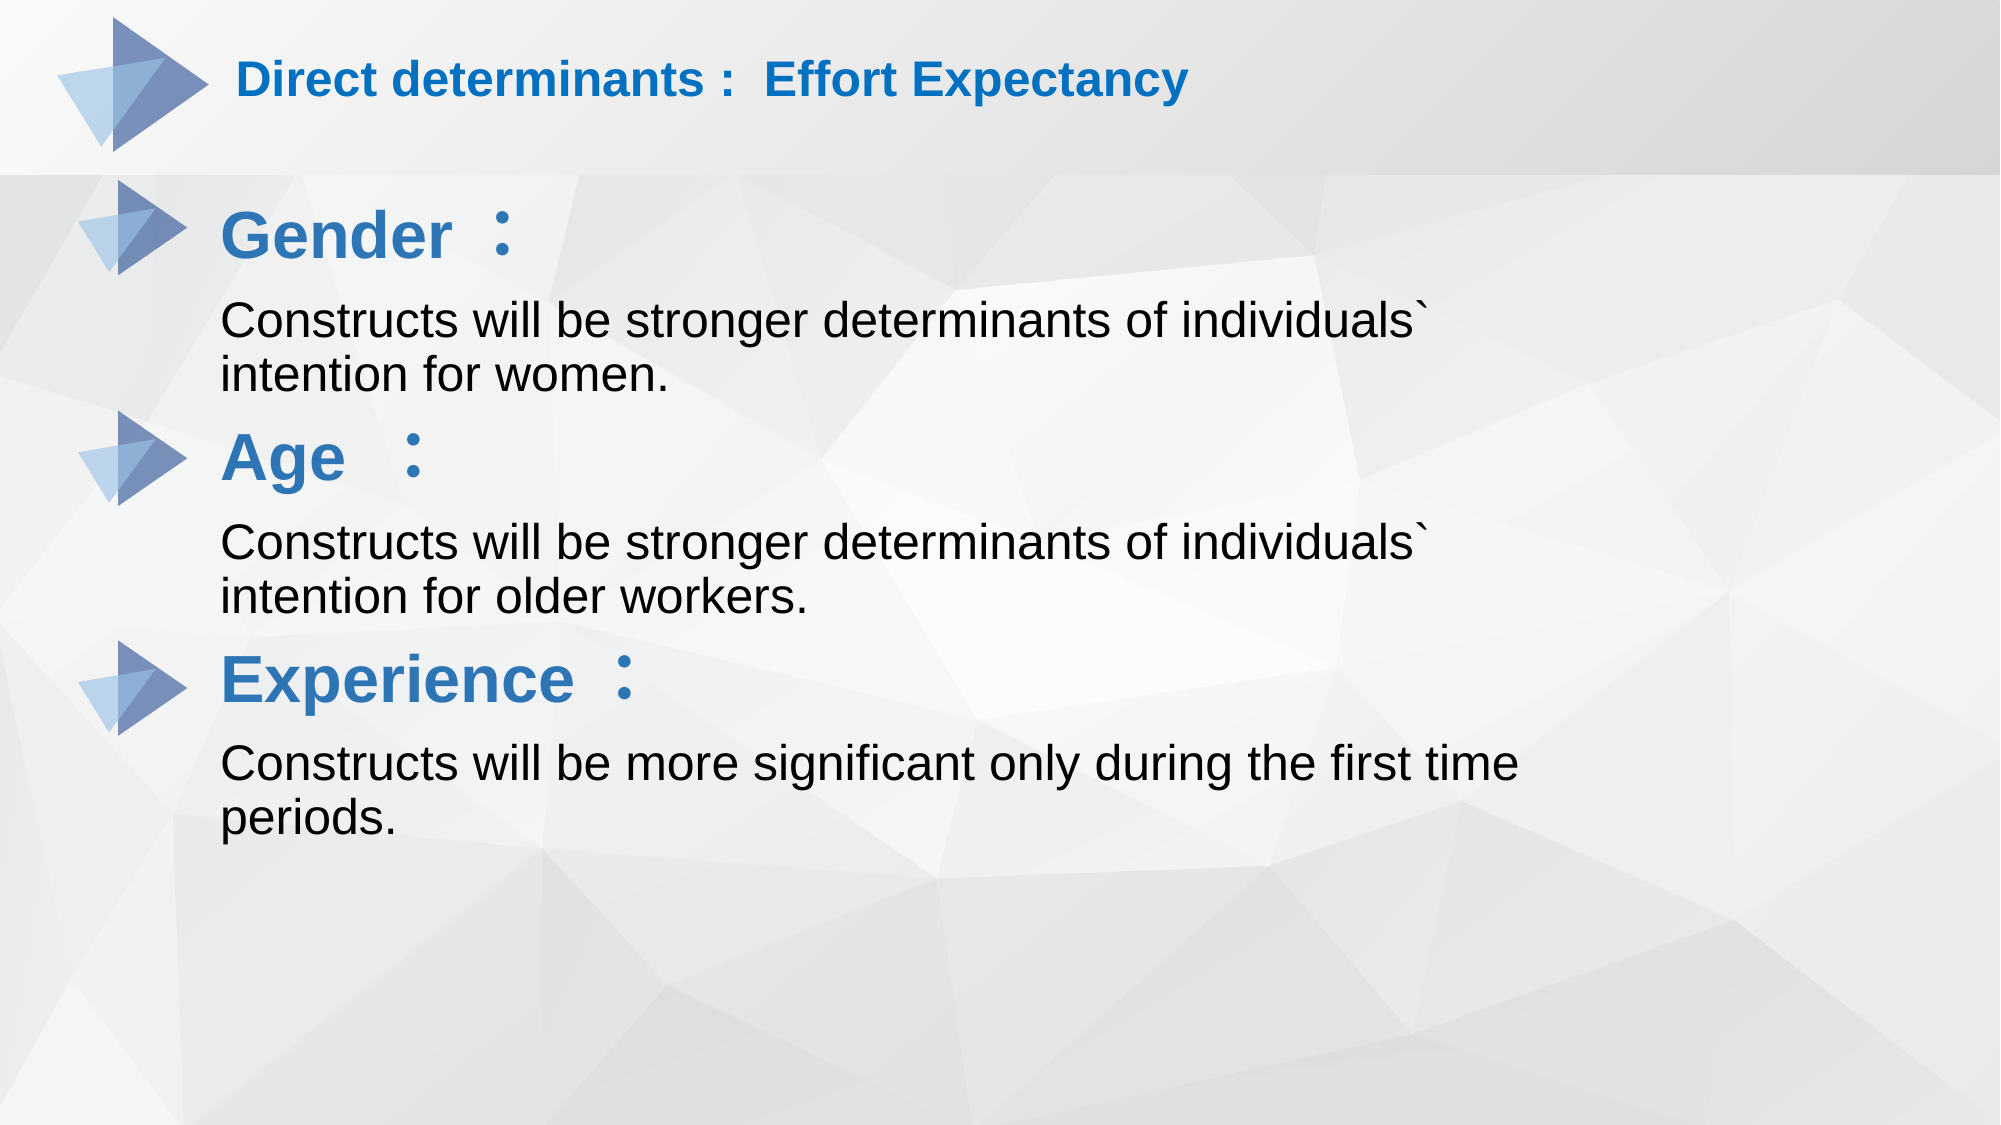

#

Direct determinants :  Effort Expectancy

Gender：
Constructs will be stronger determinants of individuals` intention for women.
Age ：
Constructs will be stronger determinants of individuals` intention for older workers.
Experience：
Constructs will be more significant only during the first time periods.